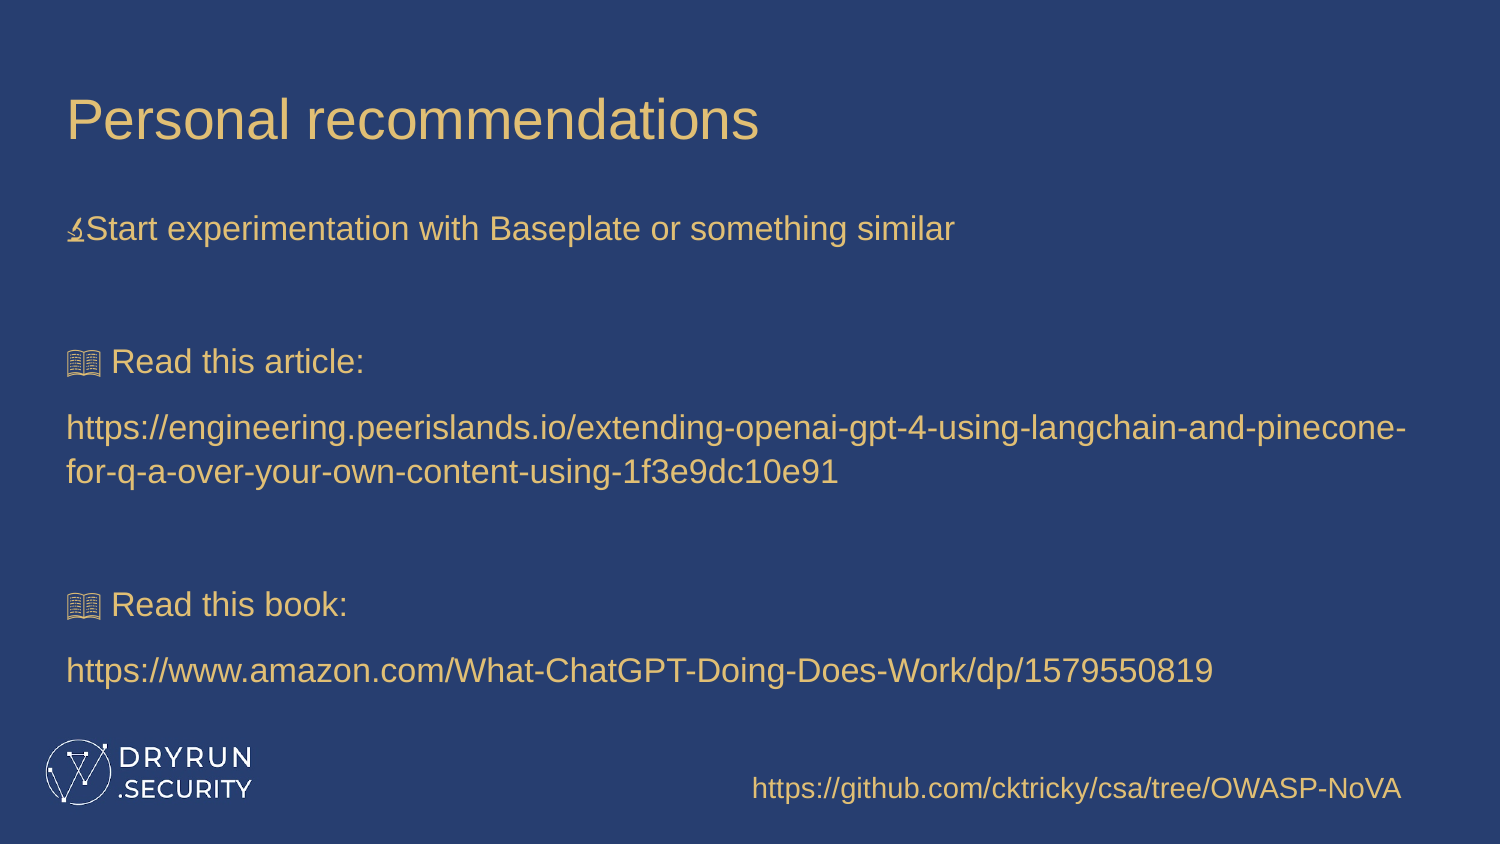

# Personal recommendations
🔬🧪Start experimentation with Baseplate or something similar

📖 Read this article:
https://engineering.peerislands.io/extending-openai-gpt-4-using-langchain-and-pinecone-for-q-a-over-your-own-content-using-1f3e9dc10e91

📖 Read this book:
https://www.amazon.com/What-ChatGPT-Doing-Does-Work/dp/1579550819